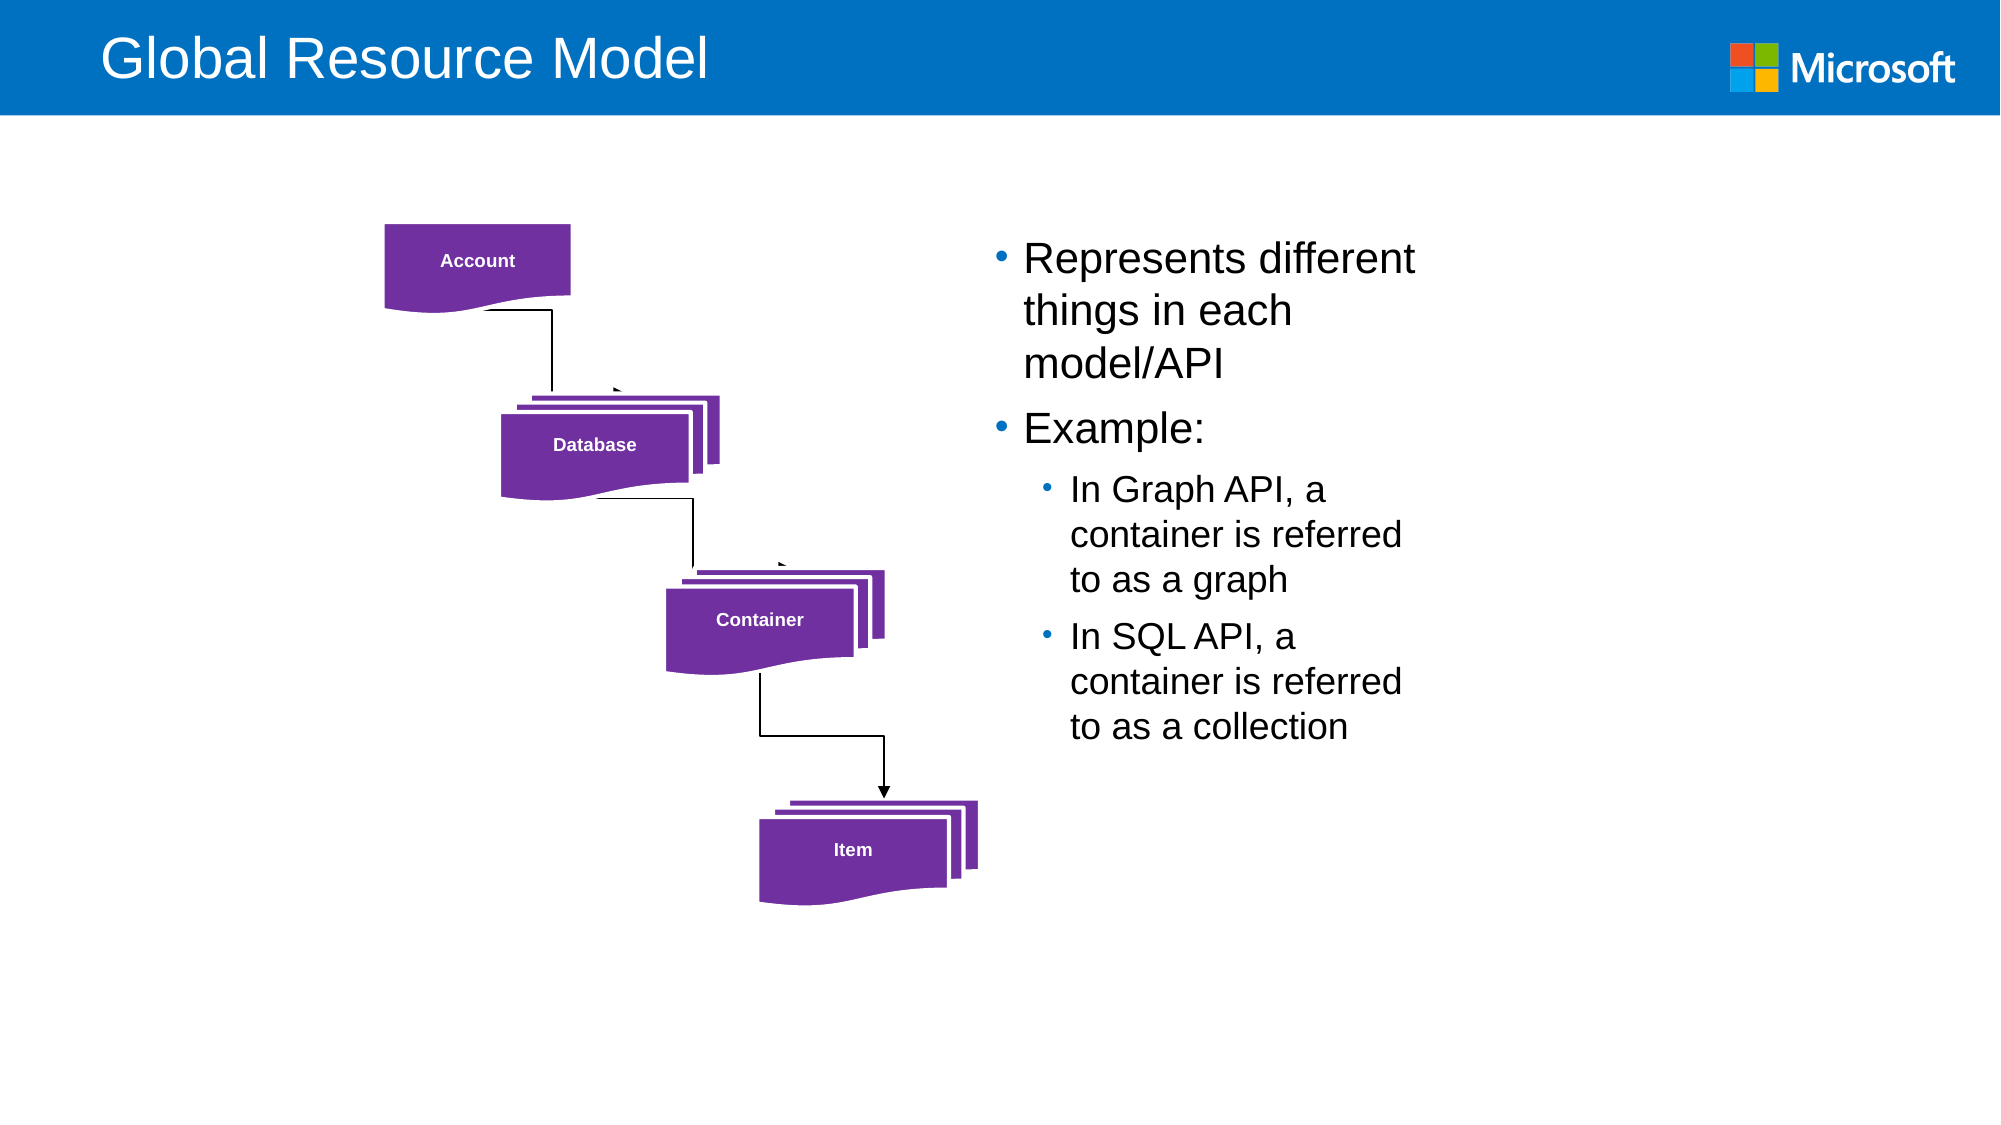

# Global Resource Model

Account
Database

Container

Item

Represents different things in each model/API
Example:
In Graph API, a container is referred to as a graph
In SQL API, a container is referred to as a collection